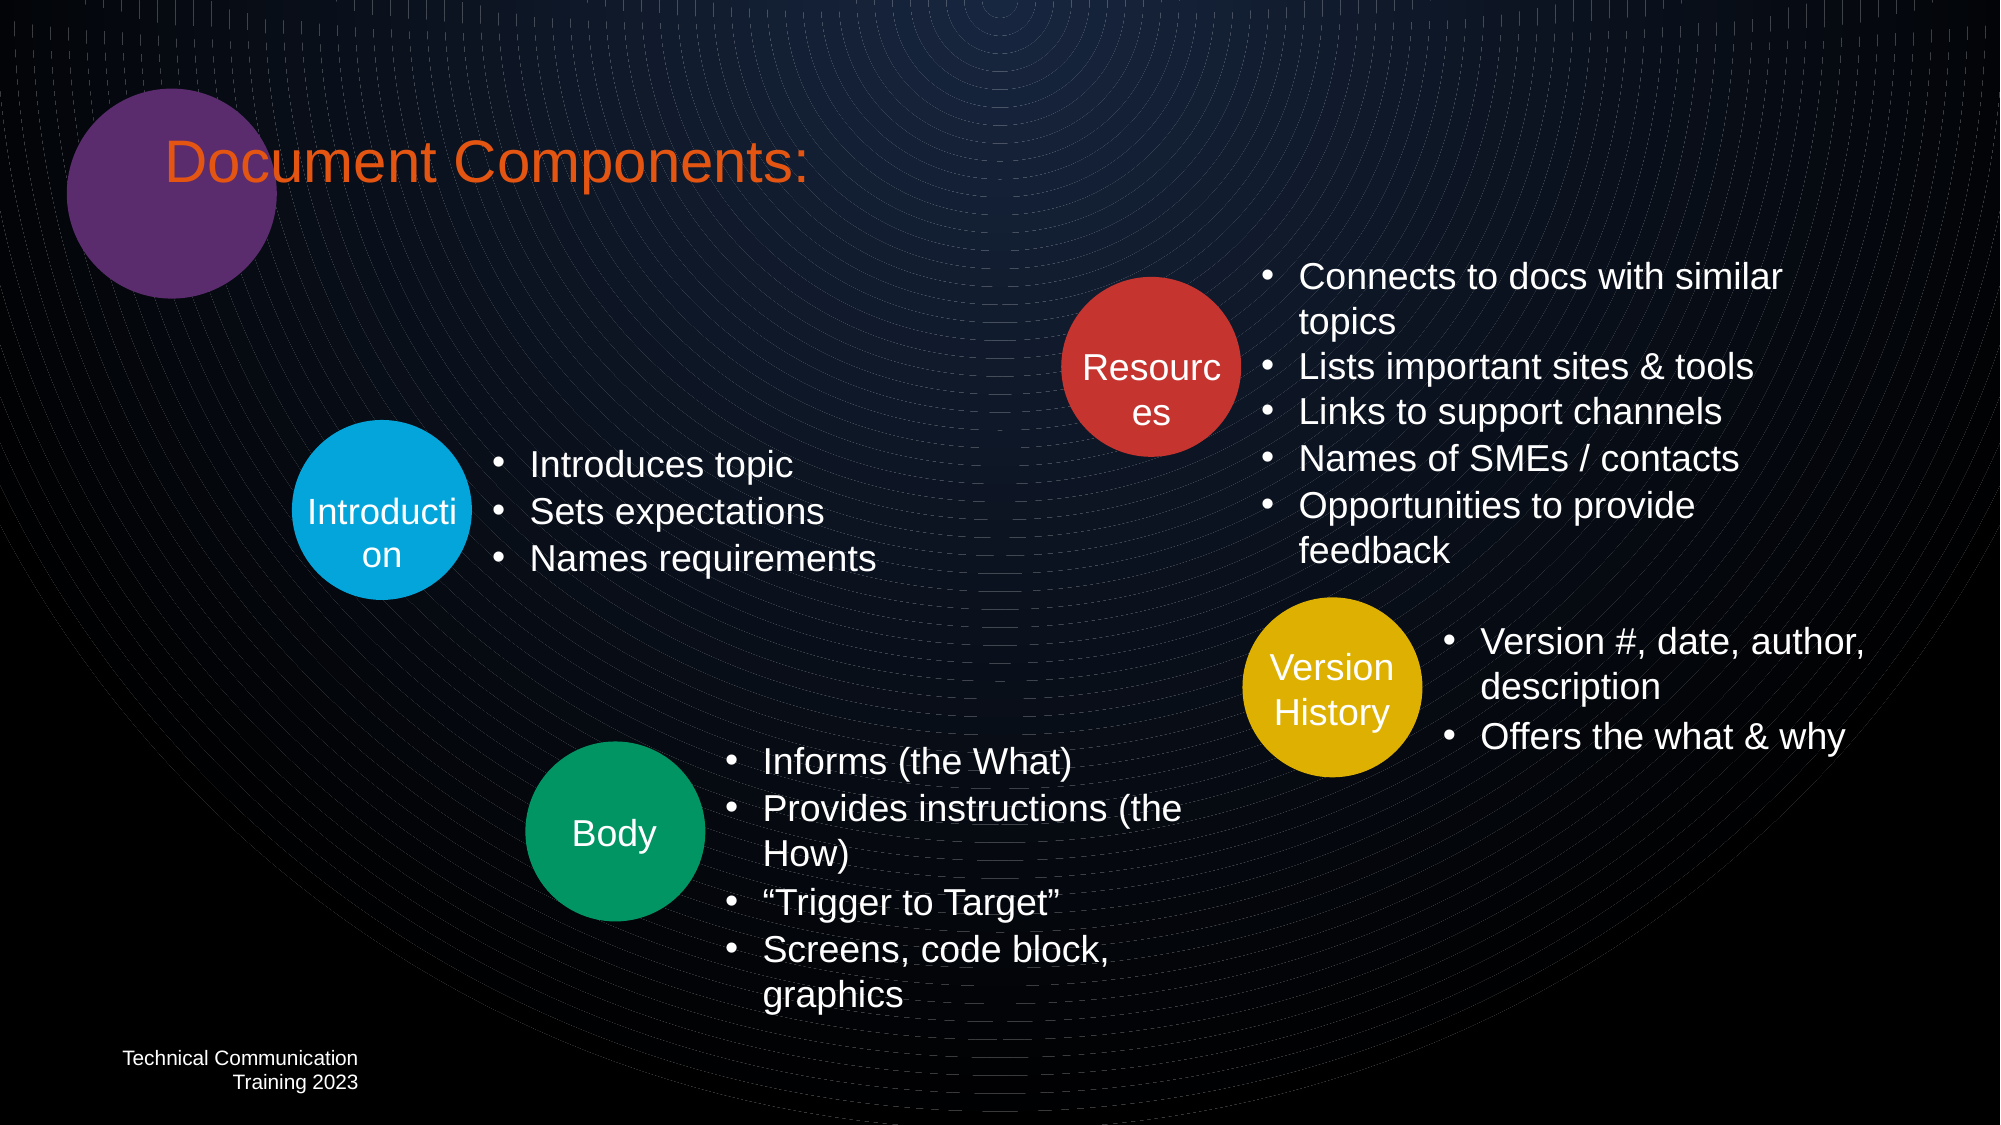

Document Components:
8
Connects to docs with similar topics
Lists important sites & tools
Links to support channels
Names of SMEs / contacts
Opportunities to provide feedback

Resources

Introduction
Introduces topic
Sets expectations
Names requirements

Version History
Version #, date, author, description
Offers the what & why
Informs (the What)
Provides instructions (the How)
“Trigger to Target”
Screens, code block, graphics

Body
Technical Communication Training 2023